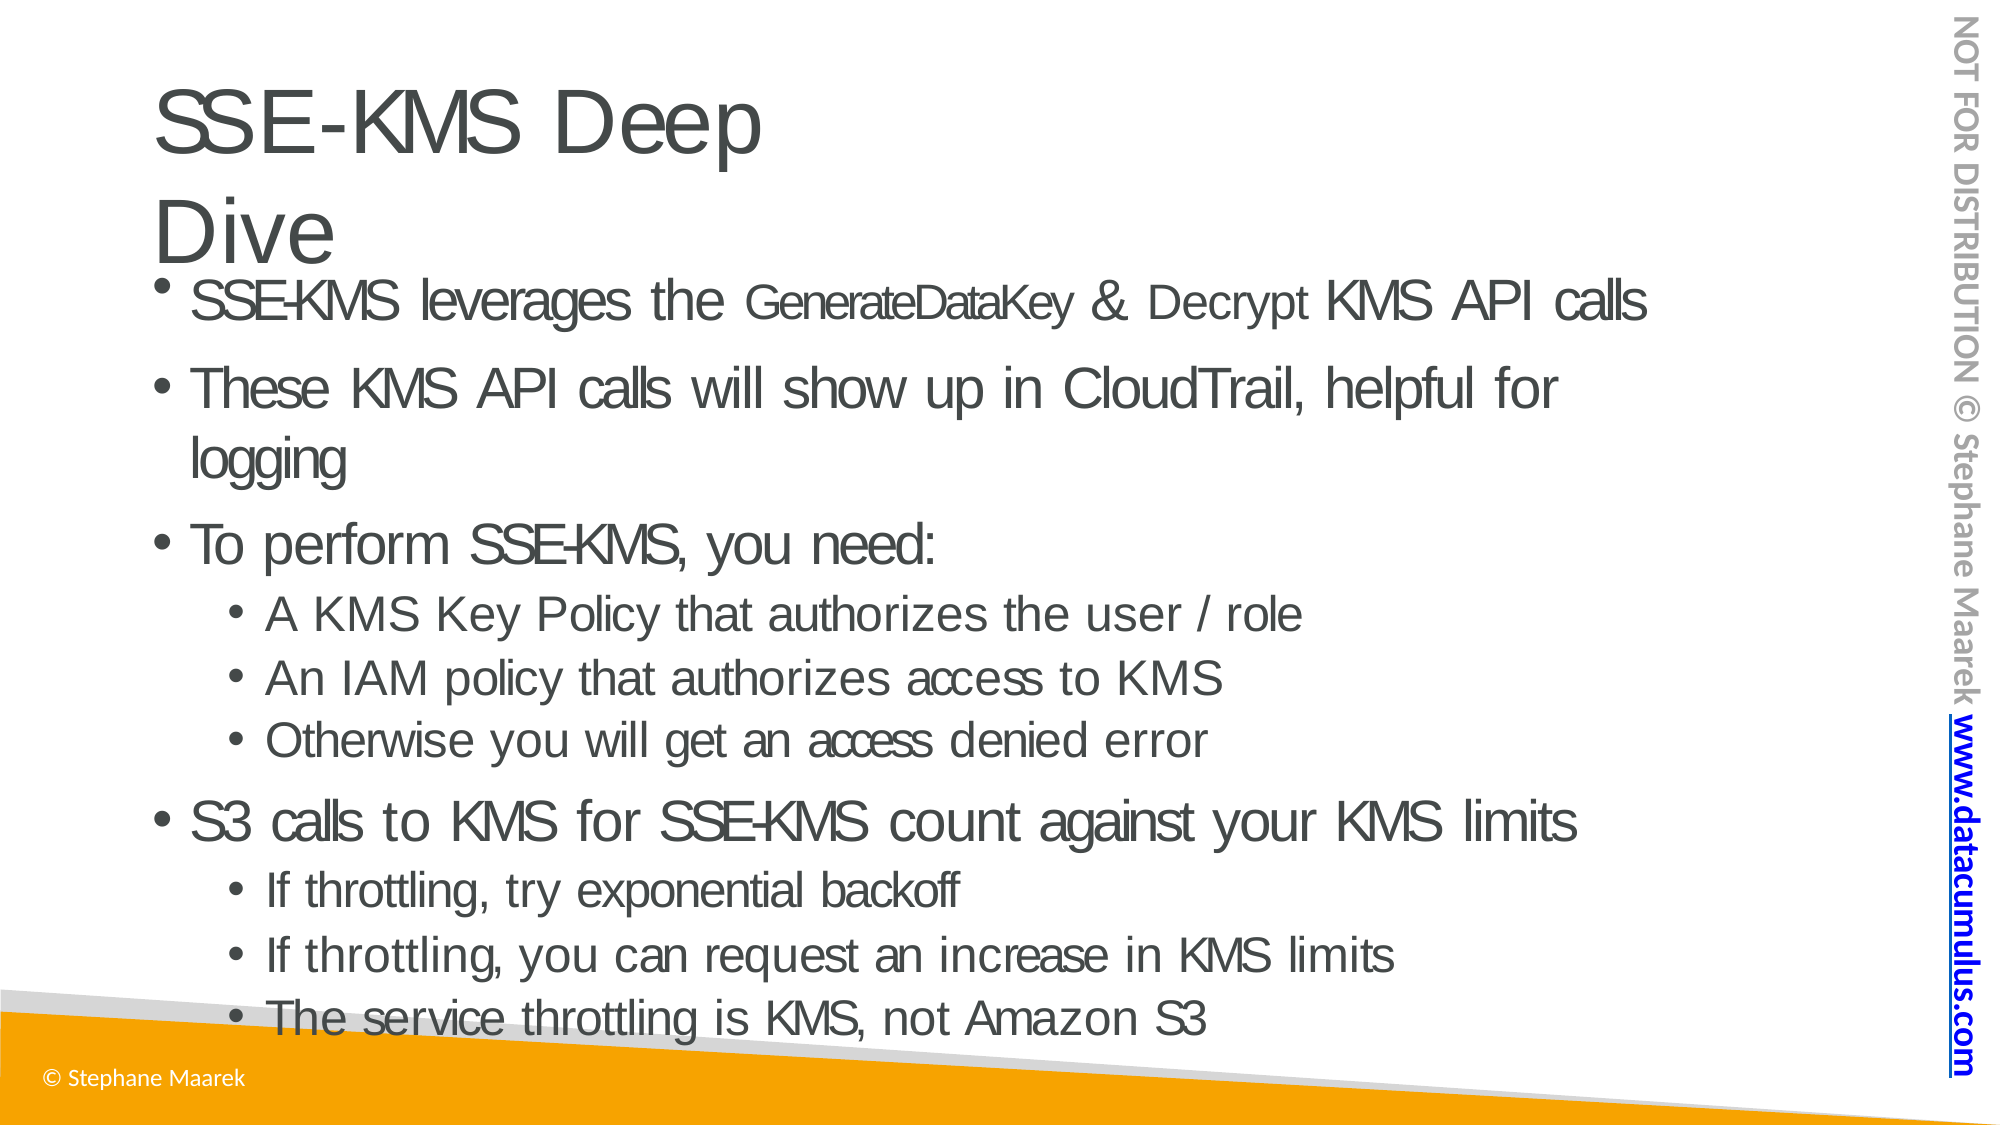

NOT FOR DISTRIBUTION © Stephane Maarek www.datacumulus.com
# SSE-KMS Deep Dive
SSE-KMS leverages the GenerateDataKey & Decrypt KMS API calls
These KMS API calls will show up in CloudTrail, helpful for logging
To perform SSE-KMS, you need:
A KMS Key Policy that authorizes the user / role
An IAM policy that authorizes access to KMS
Otherwise you will get an access denied error
S3 calls to KMS for SSE-KMS count against your KMS limits
If throttling, try exponential backoff
If throttling, you can request an increase in KMS limits
The service throttling is KMS, not Amazon S3
© Stephane Maarek